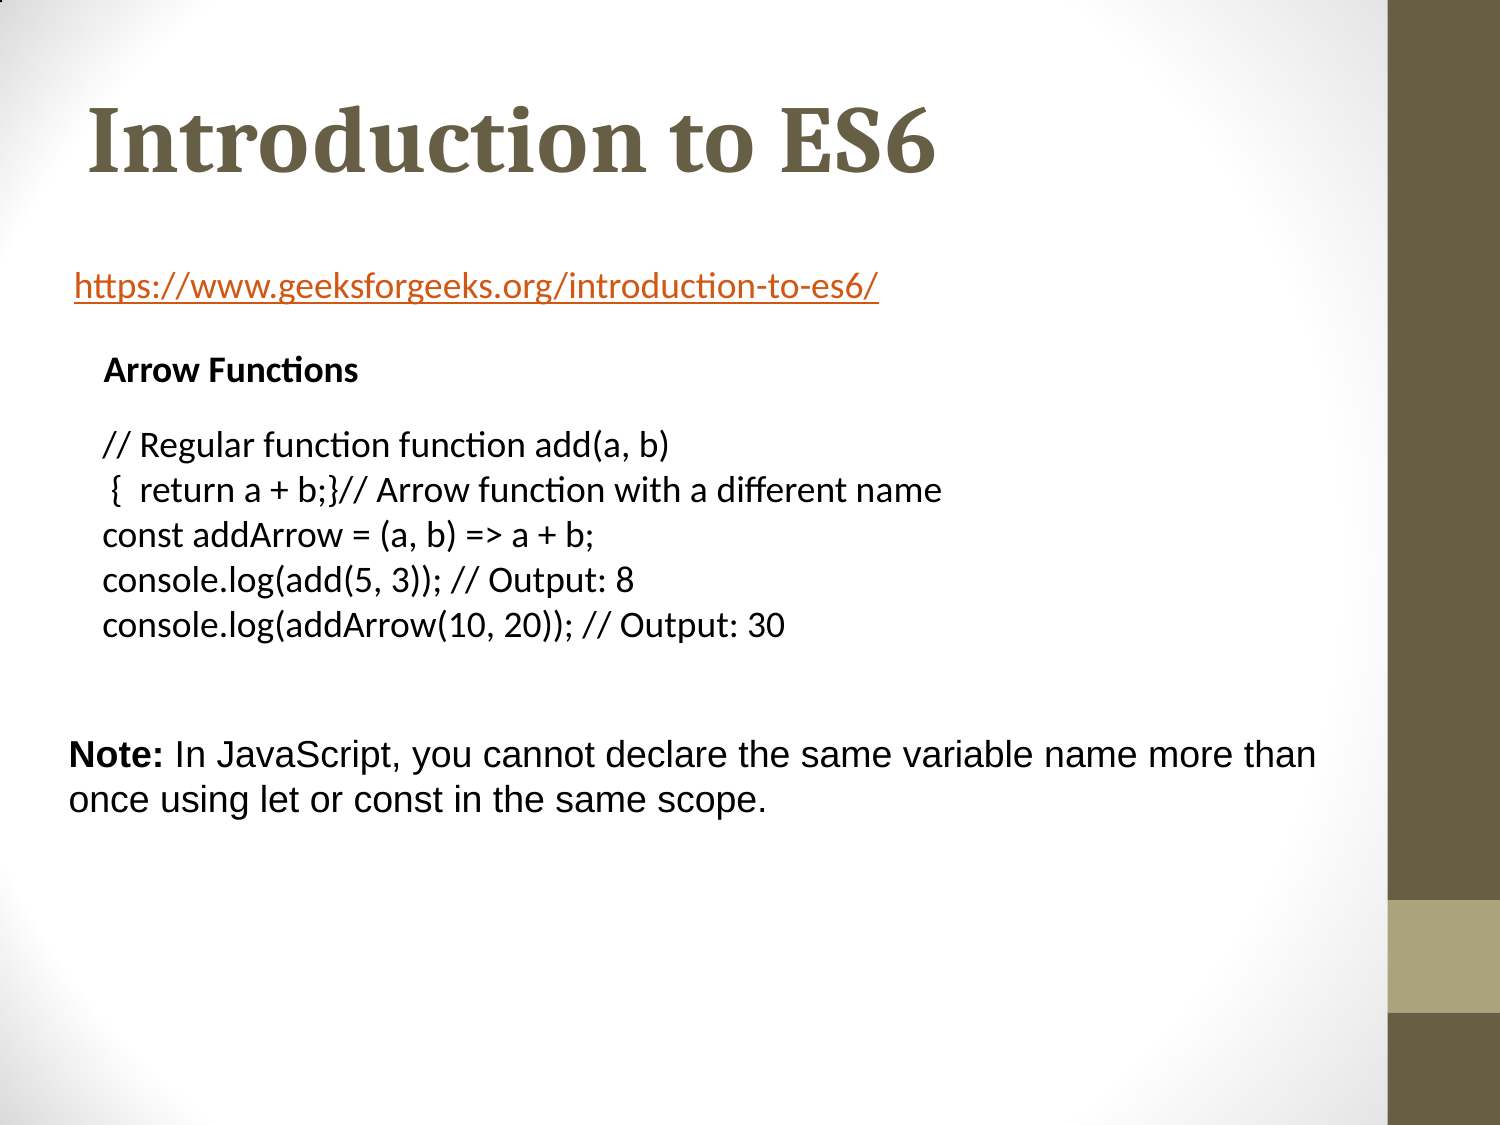

# Introduction to ES6
https://www.geeksforgeeks.org/introduction-to-es6/
Arrow Functions
// Regular function function add(a, b)
 {  return a + b;}// Arrow function with a different name
const addArrow = (a, b) => a + b;
console.log(add(5, 3)); // Output: 8
console.log(addArrow(10, 20)); // Output: 30
Note: In JavaScript, you cannot declare the same variable name more than
once using let or const in the same scope.